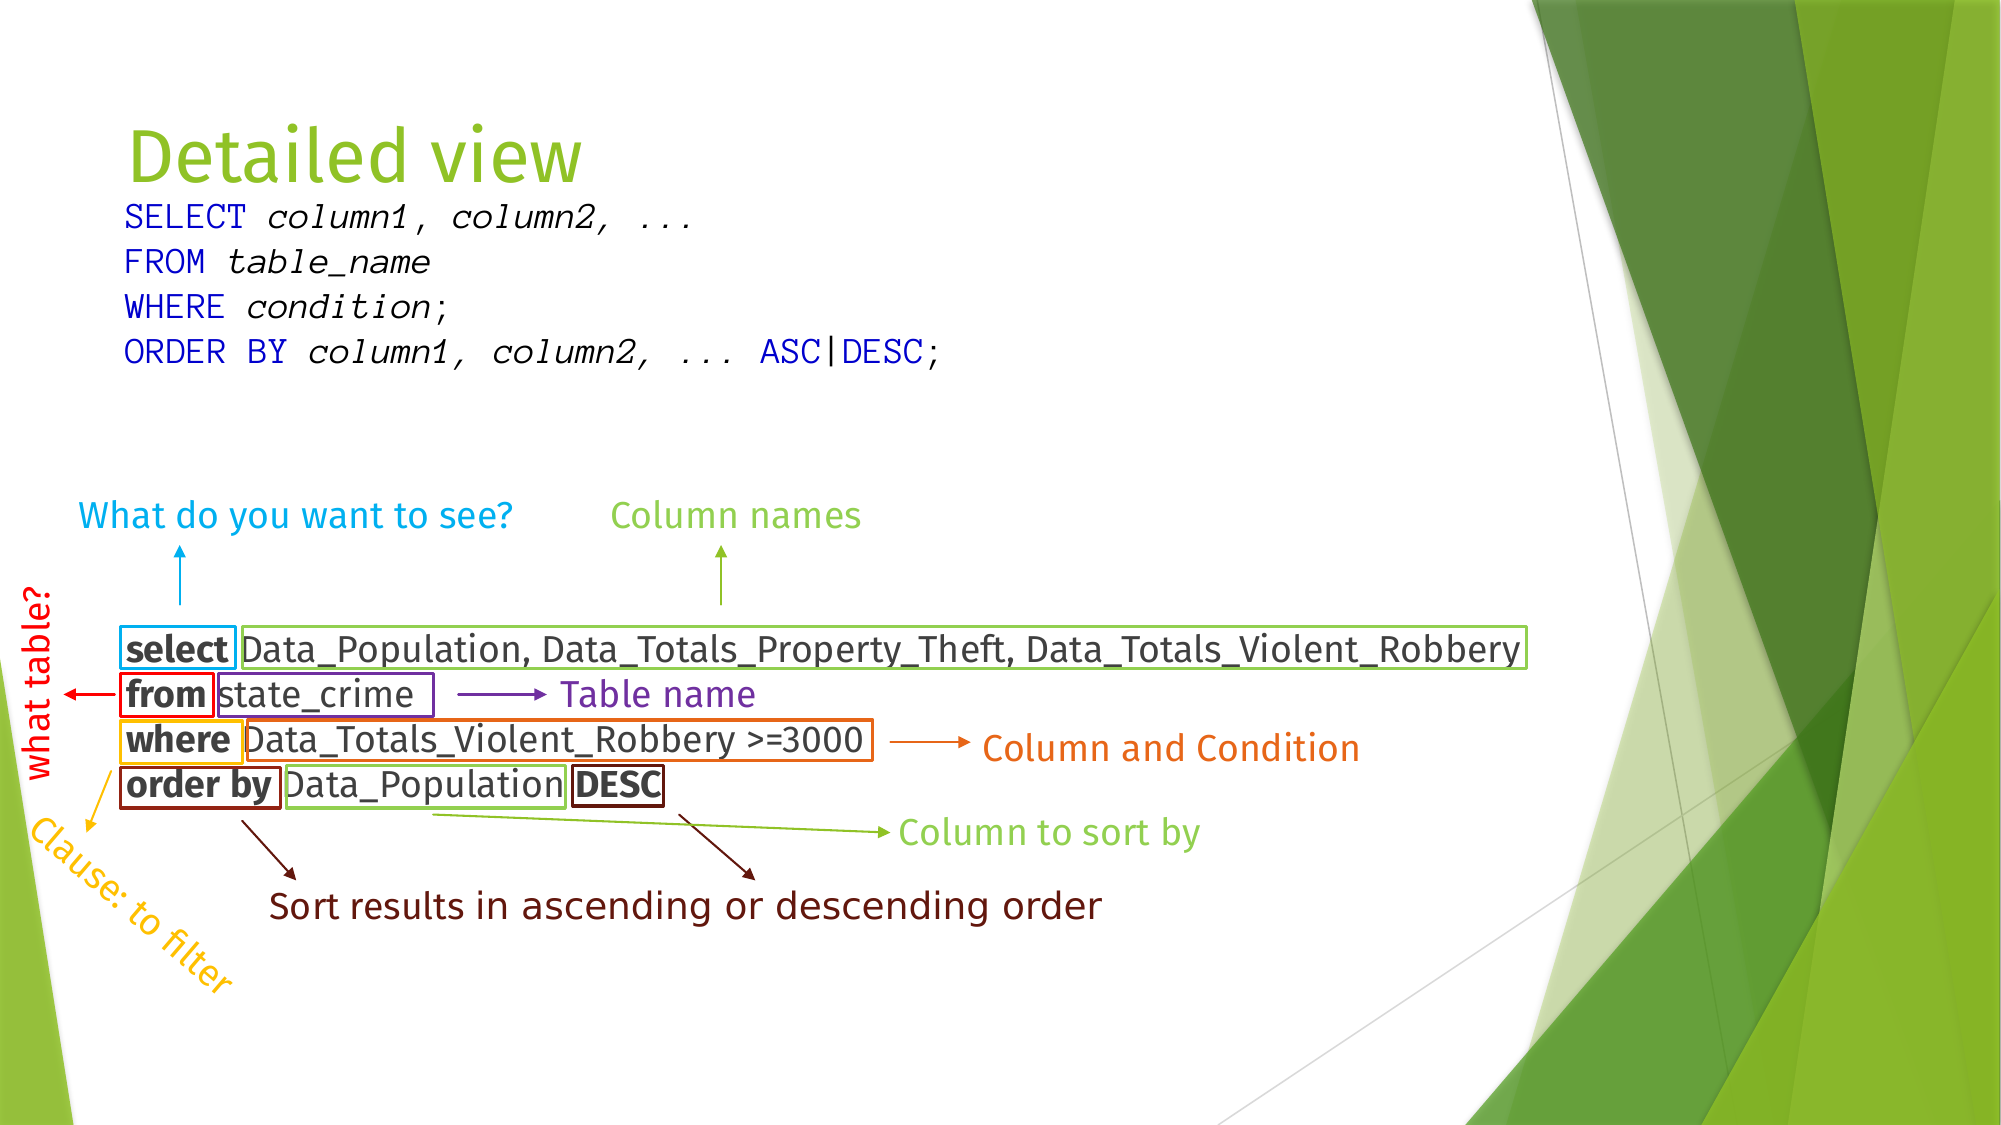

# Detailed view
SELECT column1, column2, ...
FROM table_name
WHERE condition;
ORDER BY column1, column2, ... ASC|DESC;

select Data_Population, Data_Totals_Property_Theft, Data_Totals_Violent_Robbery 
from state_crime
where Data_Totals_Violent_Robbery >=3000
order by Data_Population DESC

What do you want to see?
Column names

what table?
Table name

Column and Condition

Column to sort by
Clause: to filter
Sort results in ascending or descending order